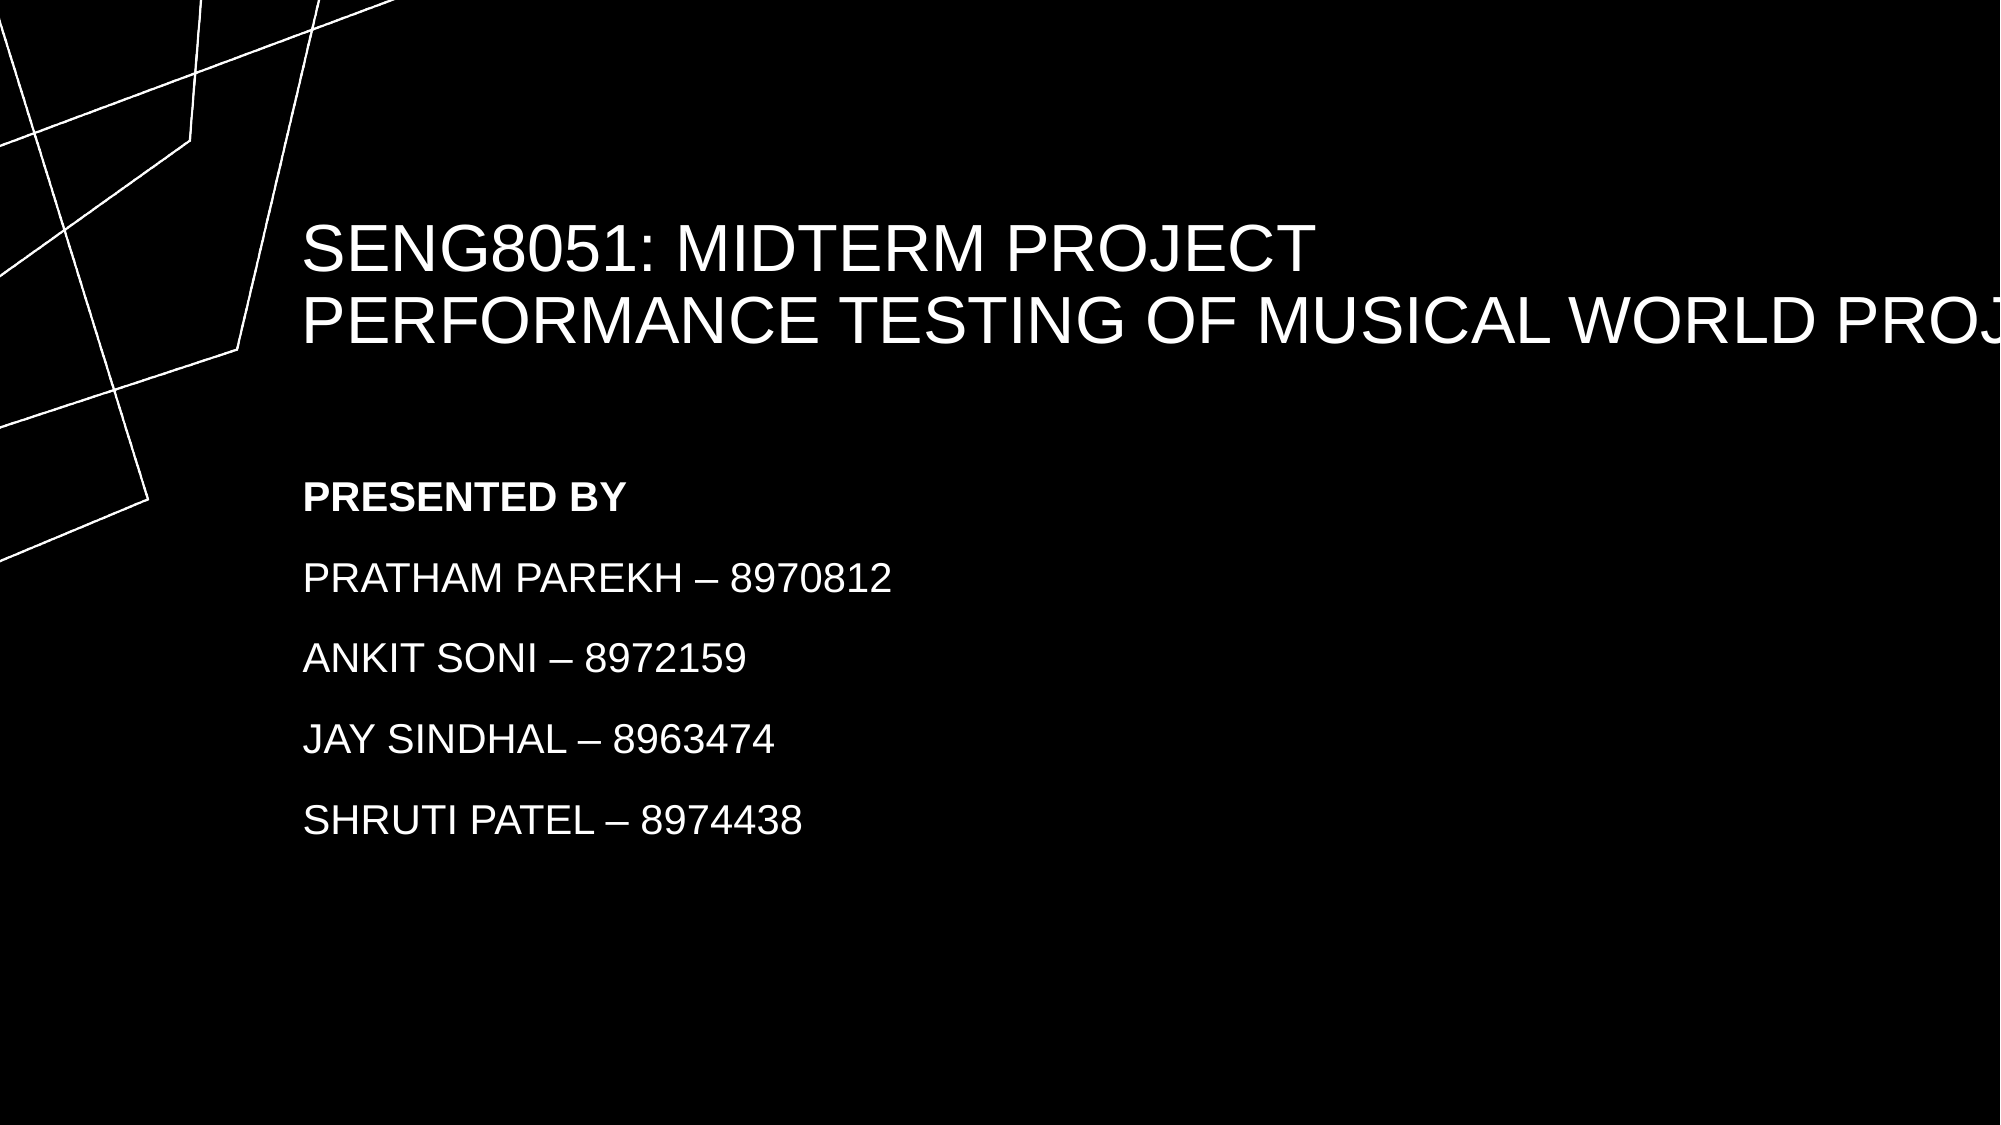

# SENG8051: Midterm project Performance Testing of Musical World Project
Presented by
Pratham Parekh – 8970812
Ankit Soni – 8972159
Jay Sindhal – 8963474
Shruti Patel – 8974438